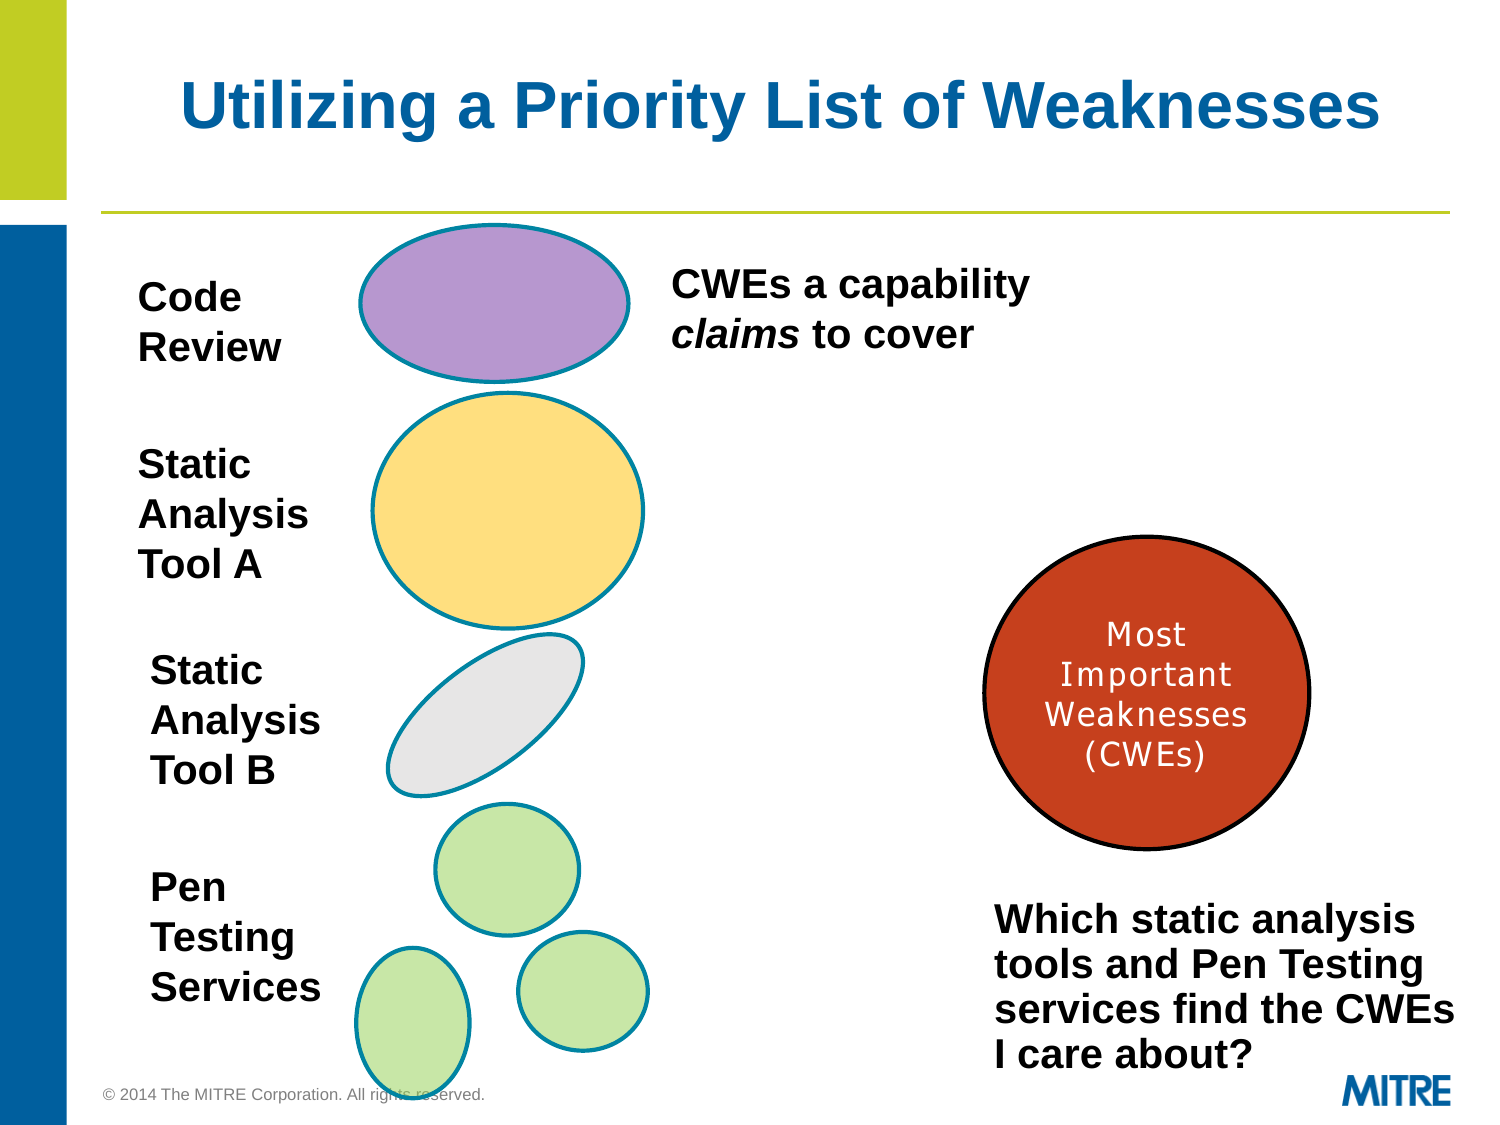

Utilizing a Priority List of Weaknesses

CWEs a capability claims to cover
Code Review

Static Analysis Tool A
Most Important Weaknesses
(CWEs)
Static Analysis Tool B

Pen Testing Services
Which static analysis tools and Pen Testing services find the CWEs I care about?